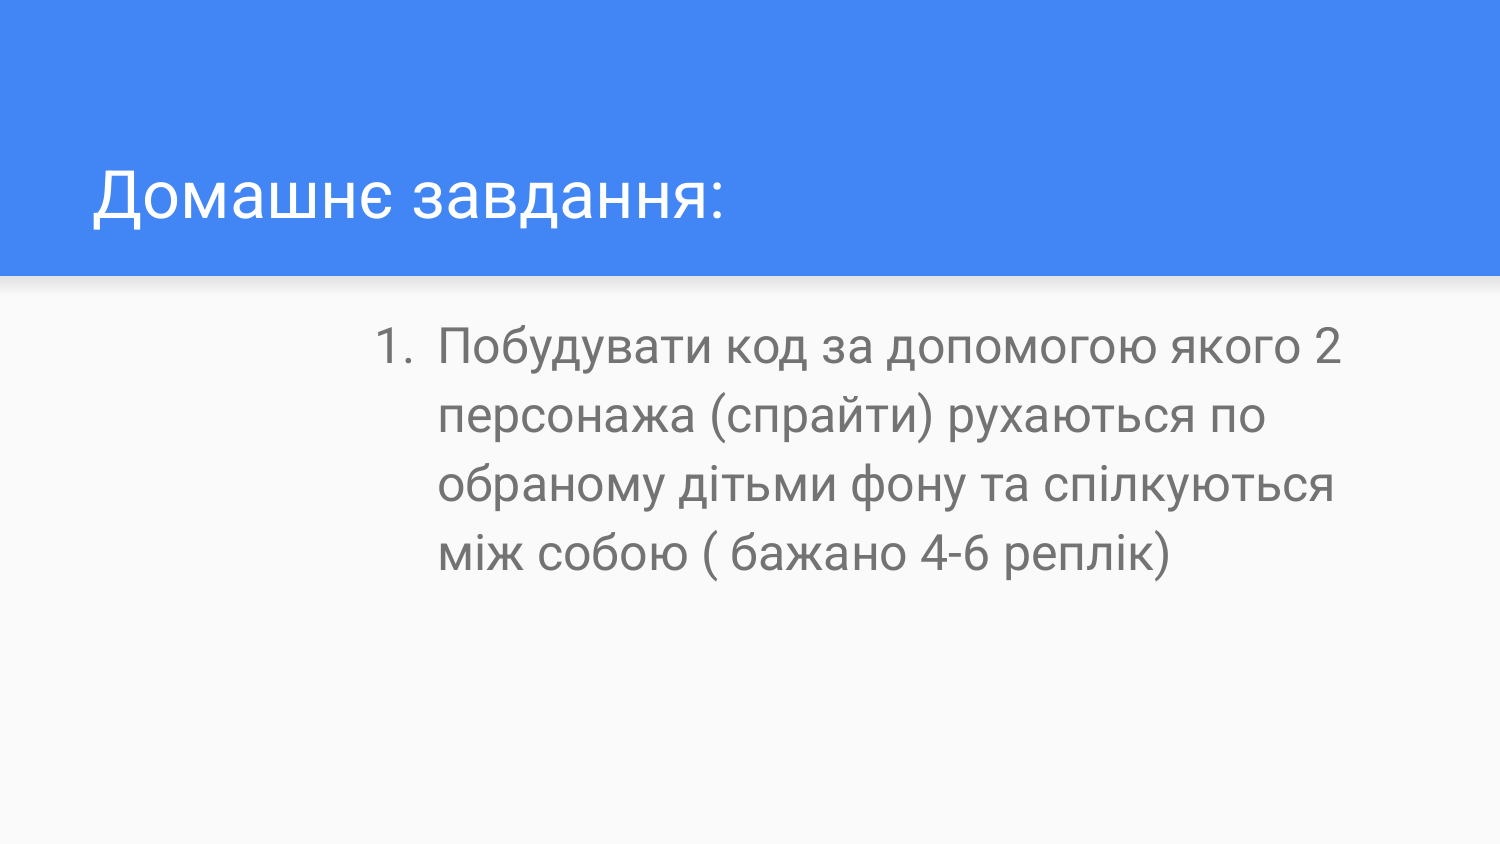

# Домашнє завдання:
Побудувати код за допомогою якого 2 персонажа (спрайти) рухаються по обраному дітьми фону та спілкуються між собою ( бажано 4-6 реплік)